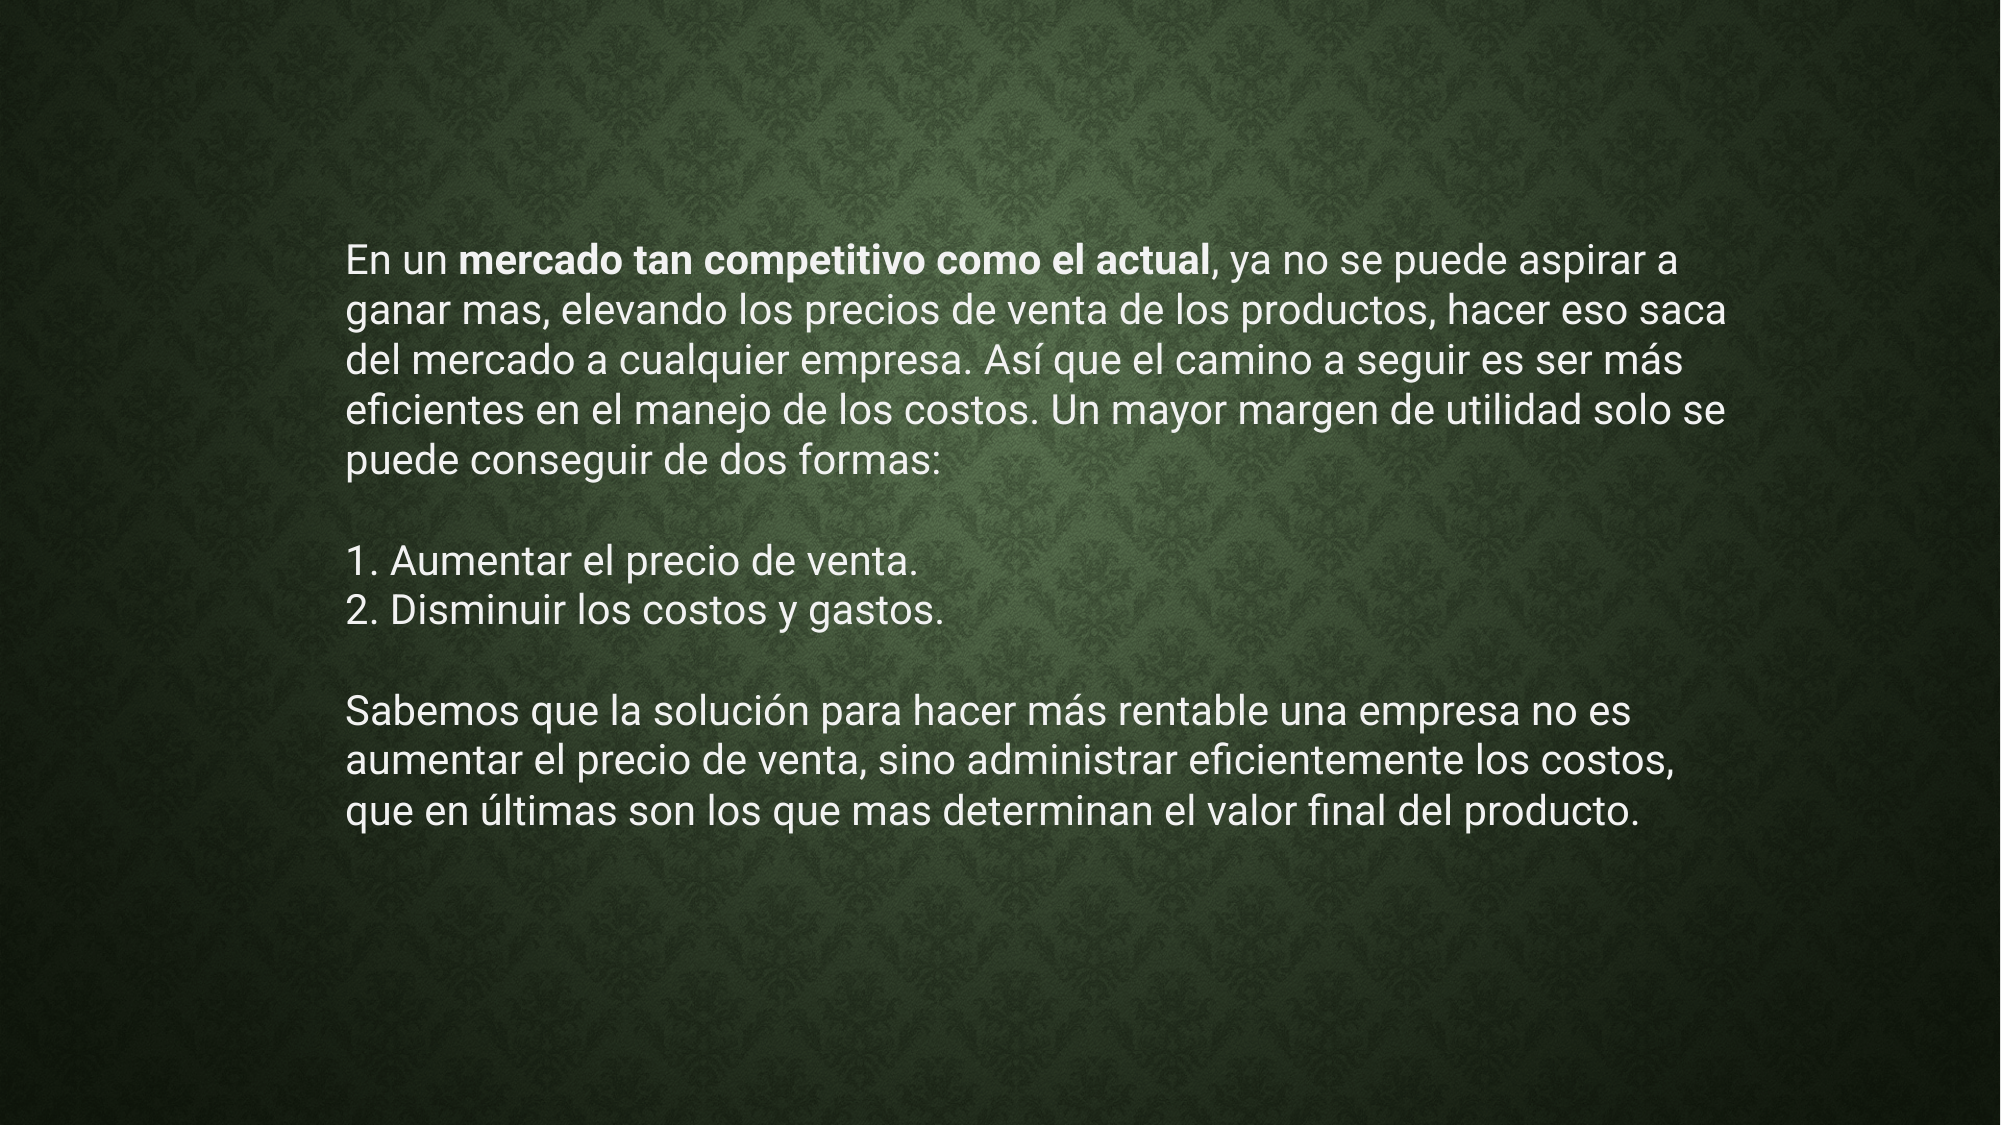

En un mercado tan competitivo como el actual, ya no se puede aspirar a ganar mas, elevando los precios de venta de los productos, hacer eso saca del mercado a cualquier empresa. Así que el camino a seguir es ser más eficientes en el manejo de los costos. Un mayor margen de utilidad solo se puede conseguir de dos formas:

1. Aumentar el precio de venta.
2. Disminuir los costos y gastos.

Sabemos que la solución para hacer más rentable una empresa no es aumentar el precio de venta, sino administrar eficientemente los costos, que en últimas son los que mas determinan el valor final del producto.